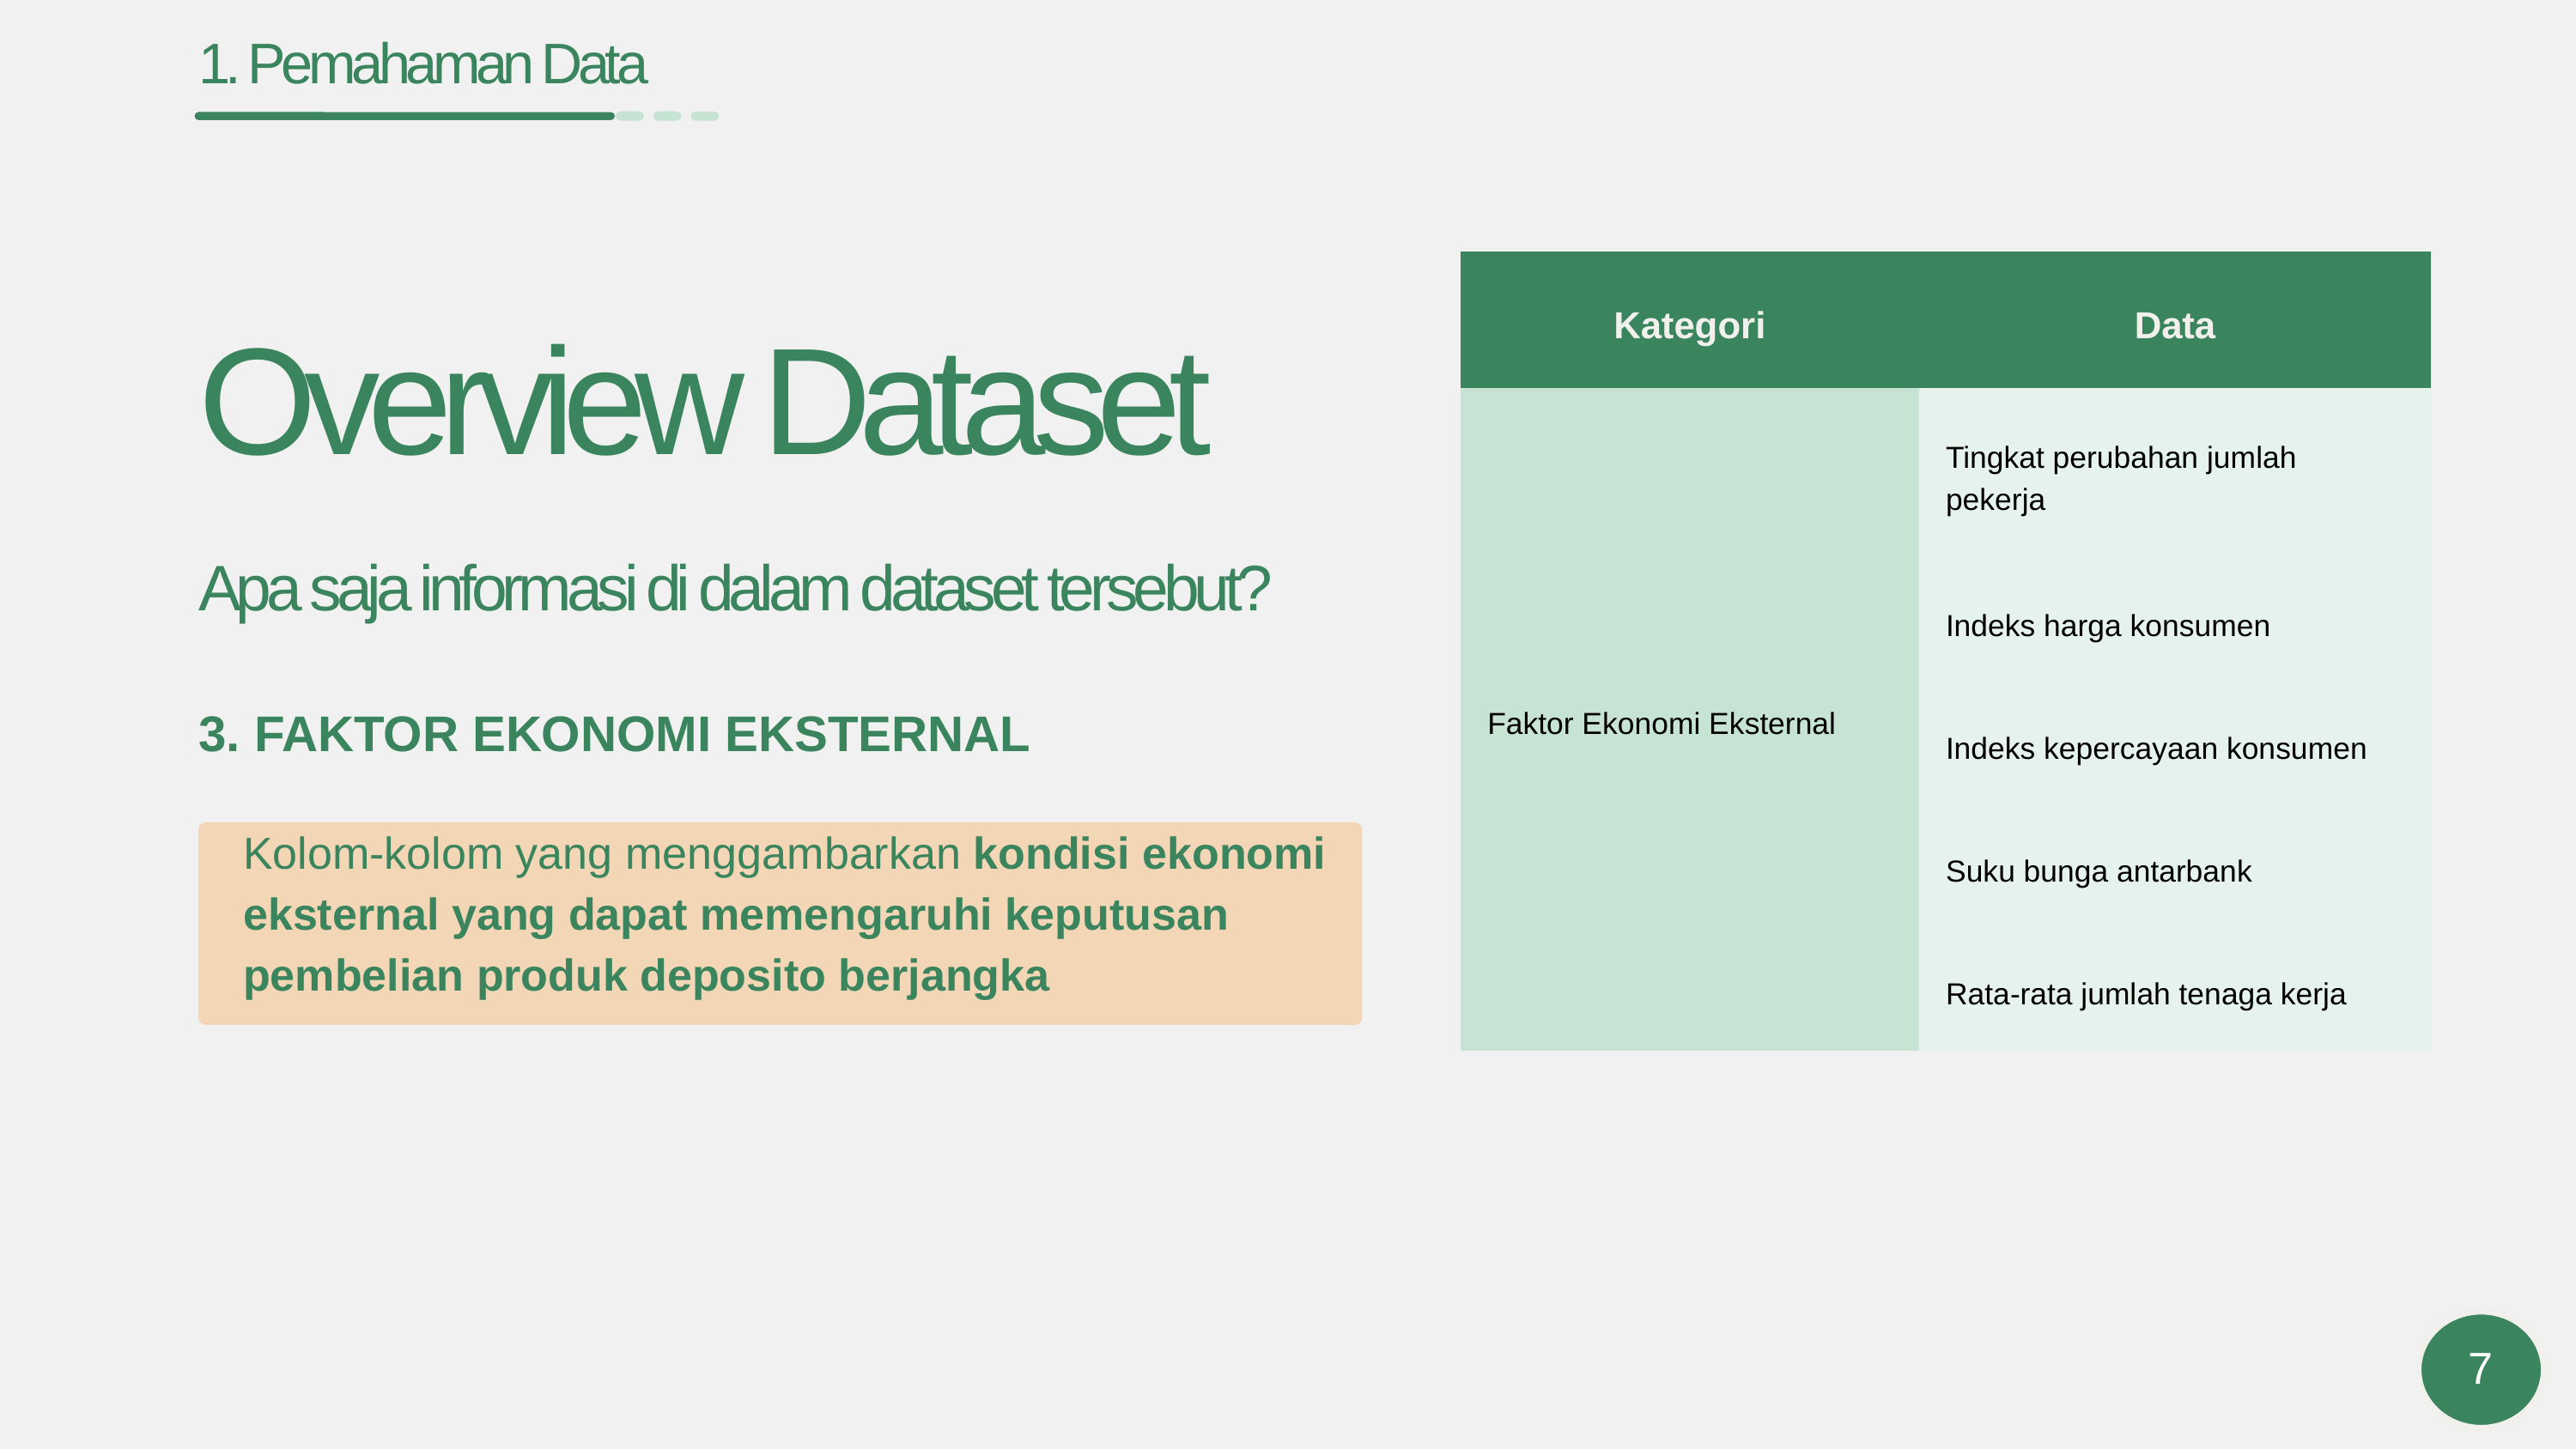

1. Pemahaman Data

| Kategori | Data |
| --- | --- |
| Faktor Ekonomi Eksternal | Tingkat perubahan jumlah pekerja |
| Faktor Ekonomi Eksternal | Indeks harga konsumen |
| Faktor Ekonomi Eksternal | Indeks kepercayaan konsumen |
| Faktor Ekonomi Eksternal | Suku bunga antarbank |
| Faktor Ekonomi Eksternal | Rata-rata jumlah tenaga kerja |
Overview Dataset
Apa saja informasi di dalam dataset tersebut?
3. FAKTOR EKONOMI EKSTERNAL

   Kolom-kolom yang menggambarkan kondisi ekonomi
   eksternal yang dapat memengaruhi keputusan
   pembelian produk deposito berjangka

7